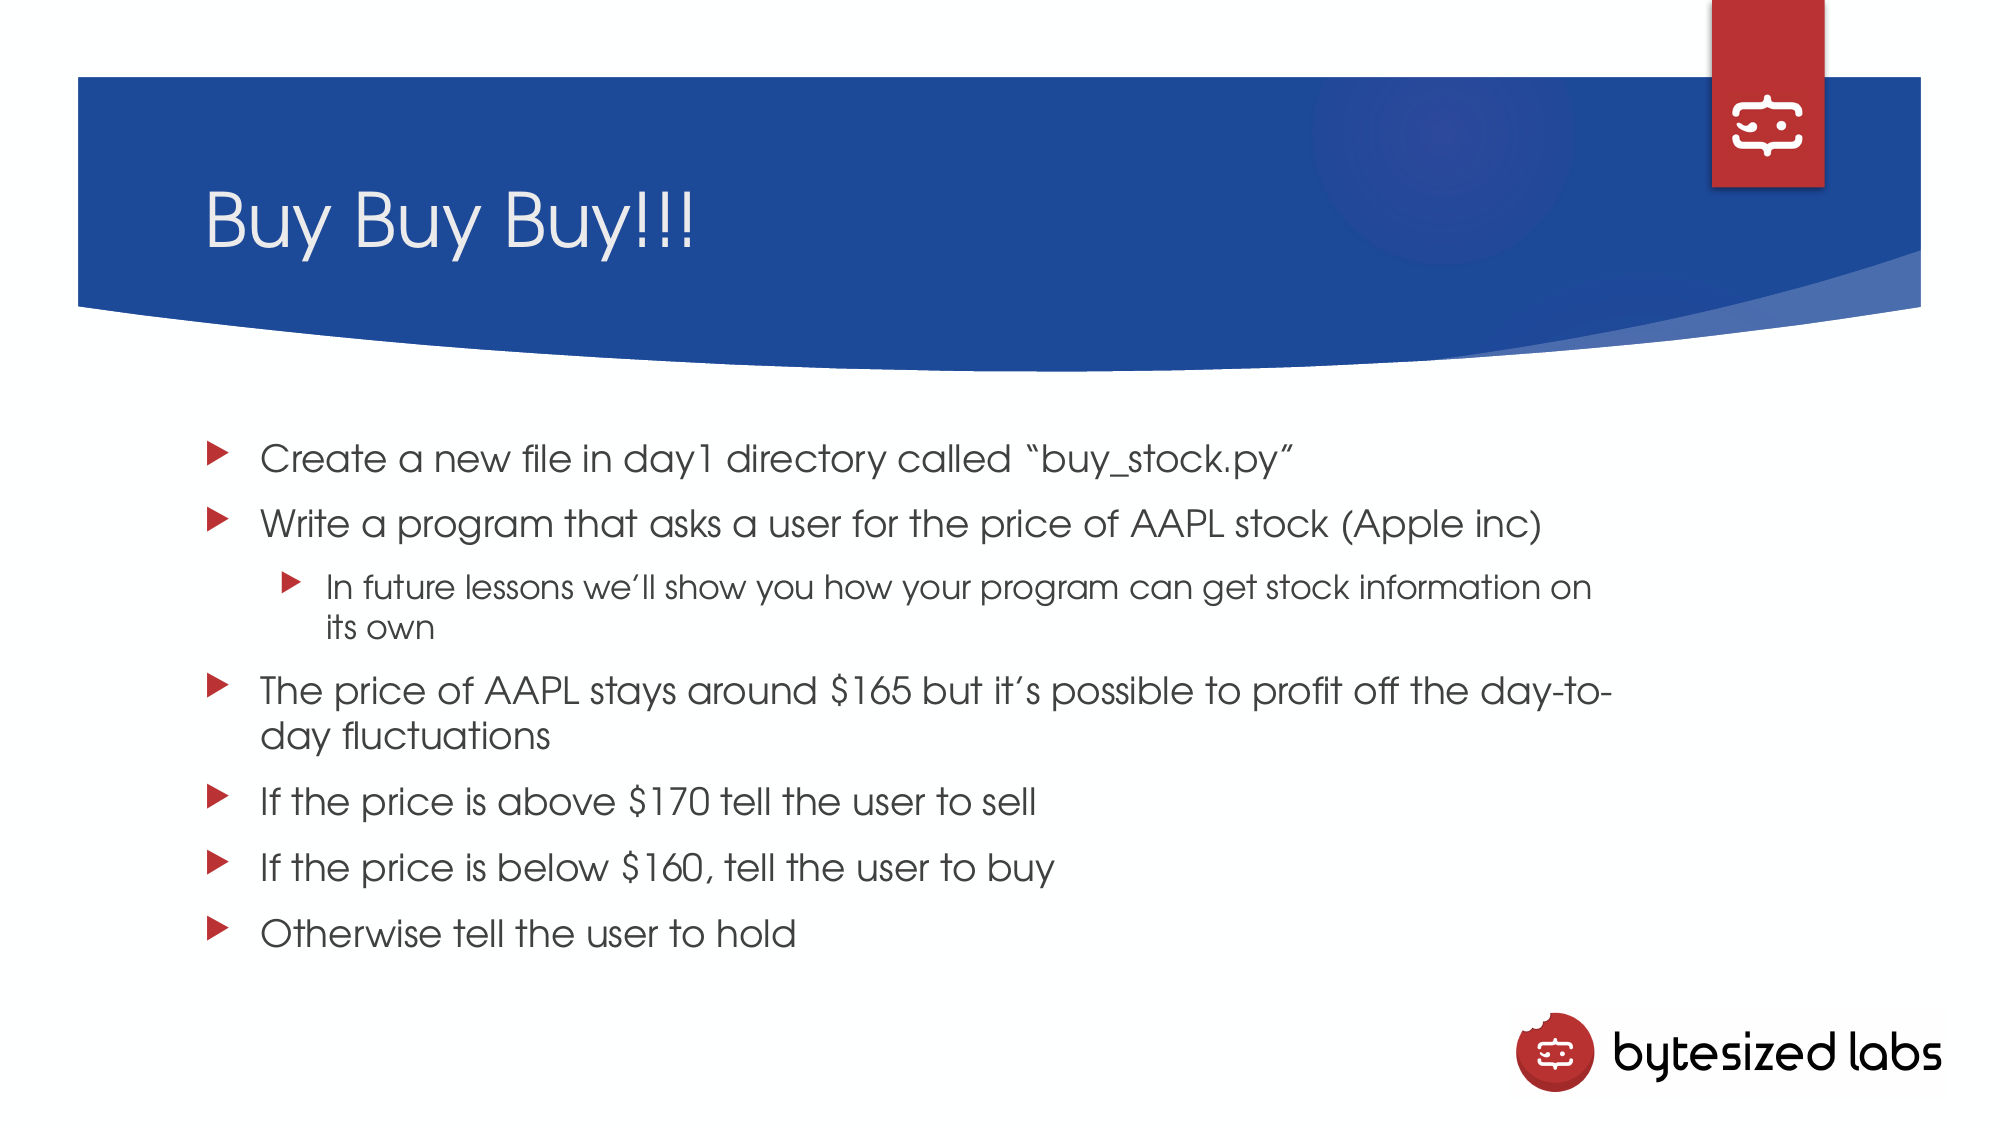

# Buy Buy Buy!!!
Create a new file in day1 directory called “buy_stock.py”
Write a program that asks a user for the price of AAPL stock (Apple inc)
In future lessons we’ll show you how your program can get stock information on its own
The price of AAPL stays around $165 but it’s possible to profit off the day-to-day fluctuations
If the price is above $170 tell the user to sell
If the price is below $160, tell the user to buy
Otherwise tell the user to hold